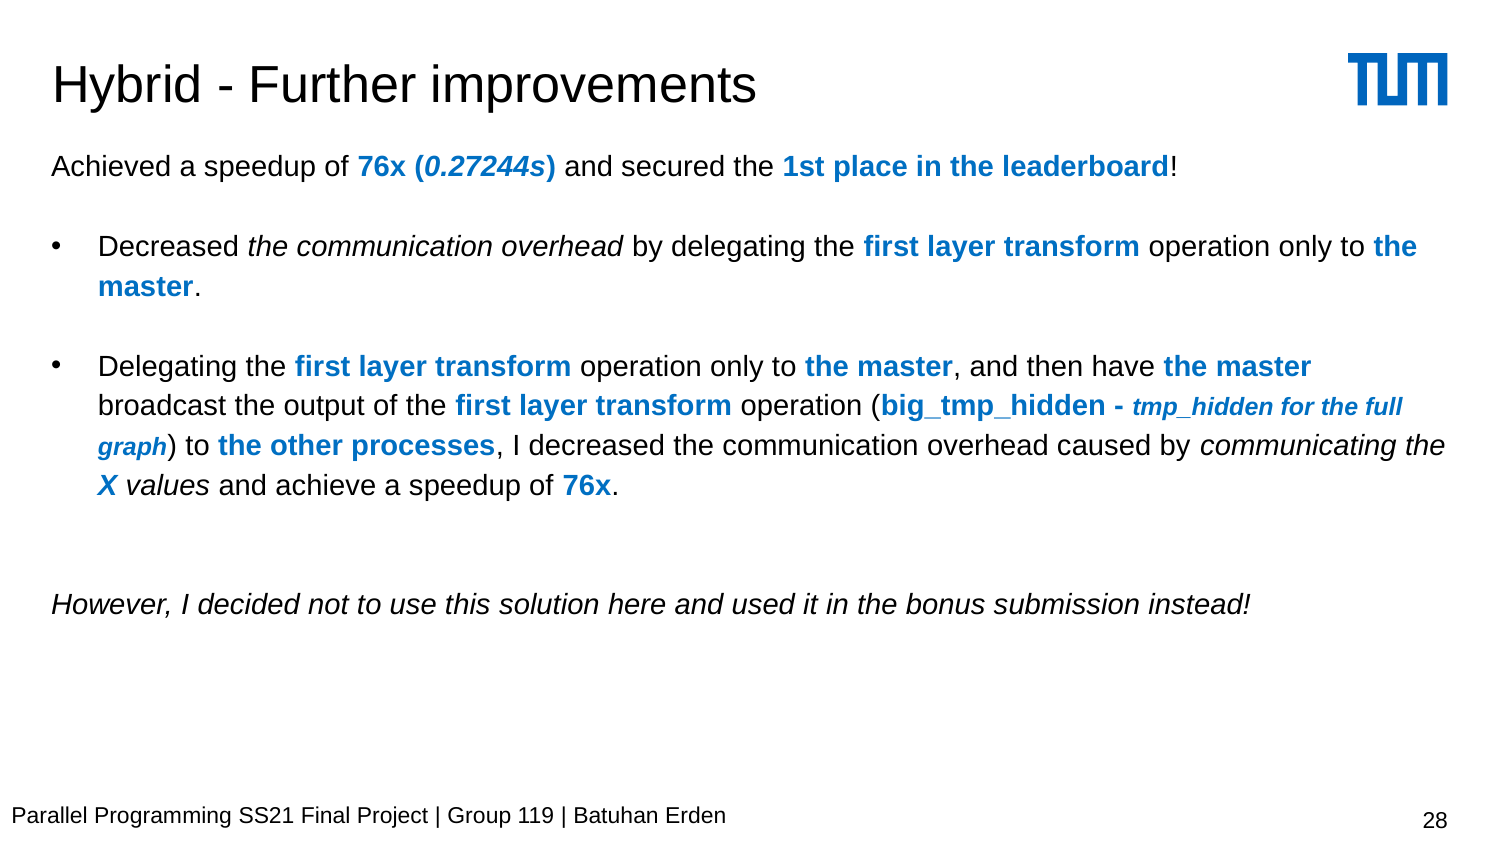

# Hybrid - Further improvements
Achieved a speedup of 76x (0.27244s) and secured the 1st place in the leaderboard!

Decreased the communication overhead by delegating the first layer transform operation only to the master.

Delegating the first layer transform operation only to the master, and then have the master broadcast the output of the first layer transform operation (big_tmp_hidden - tmp_hidden for the full graph) to the other processes, I decreased the communication overhead caused by communicating the X values and achieve a speedup of 76x.

However, I decided not to use this solution here and used it in the bonus submission instead!
Parallel Programming SS21 Final Project | Group 119 | Batuhan Erden
28